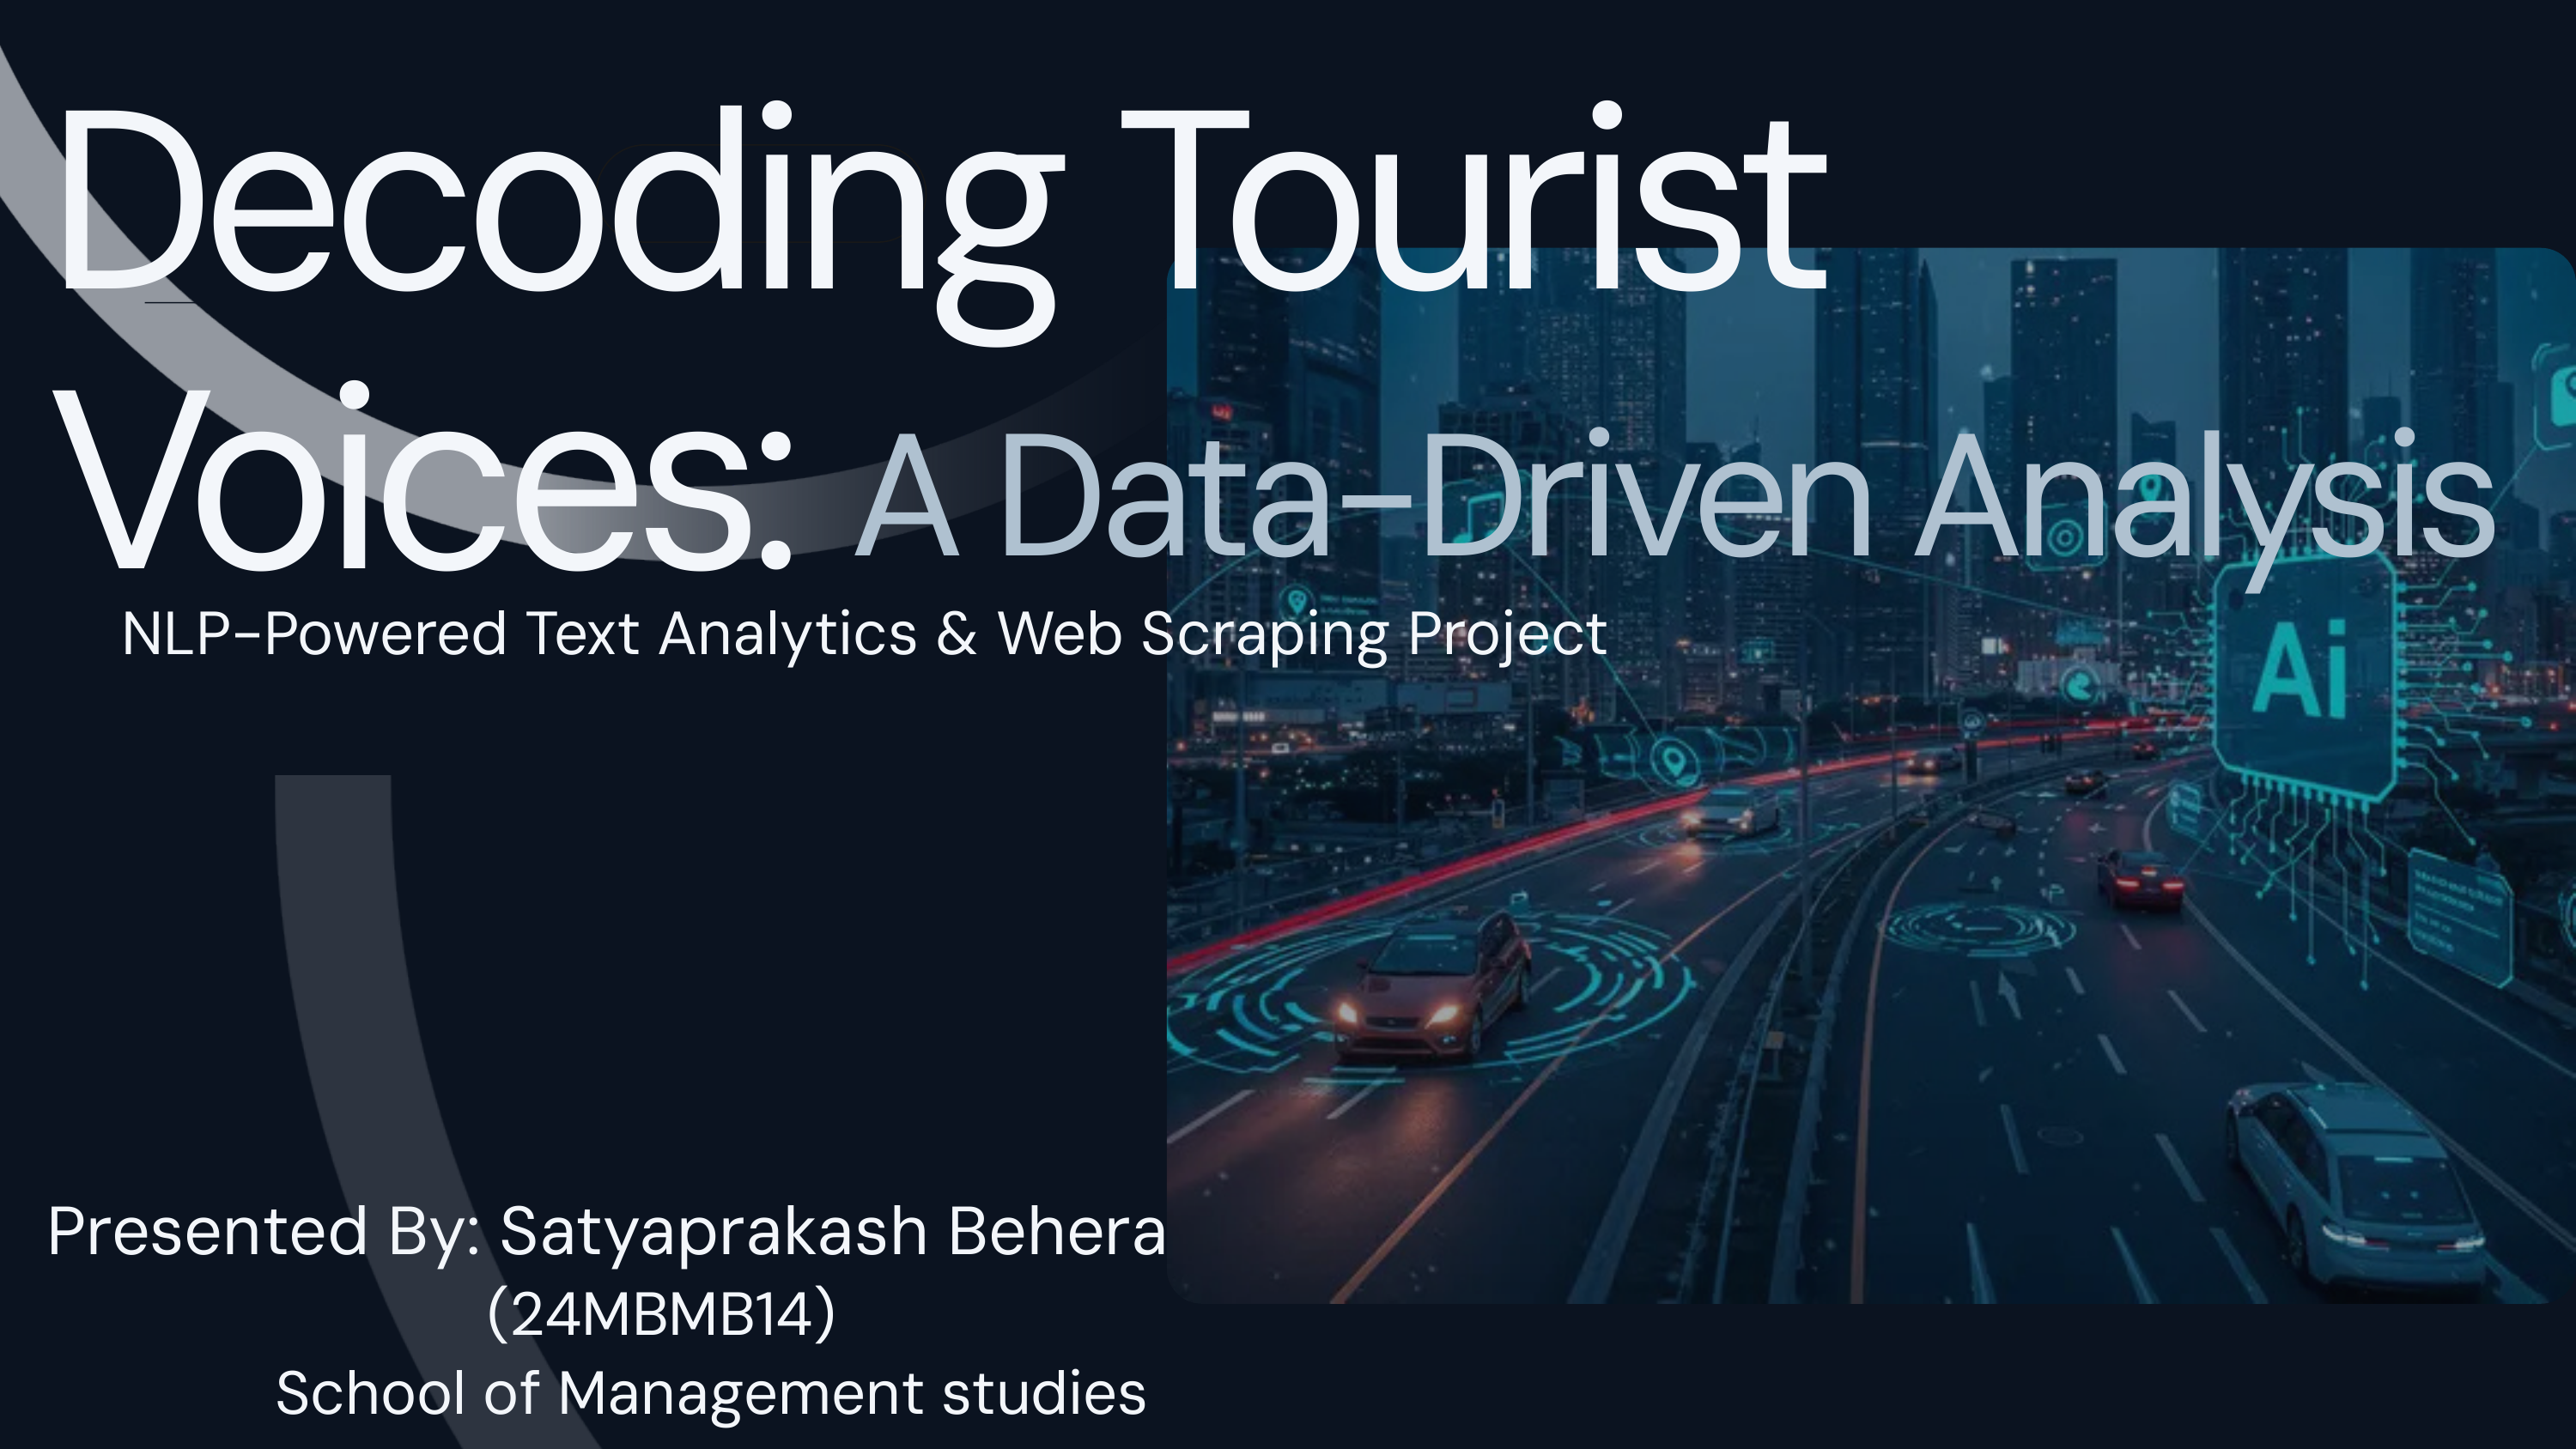

Decoding Tourist Voices:

A Data-Driven Analysis
NLP-Powered Text Analytics & Web Scraping Project

Presented By: Satyaprakash Behera
                           (24MBMB14)
              School of Management studies